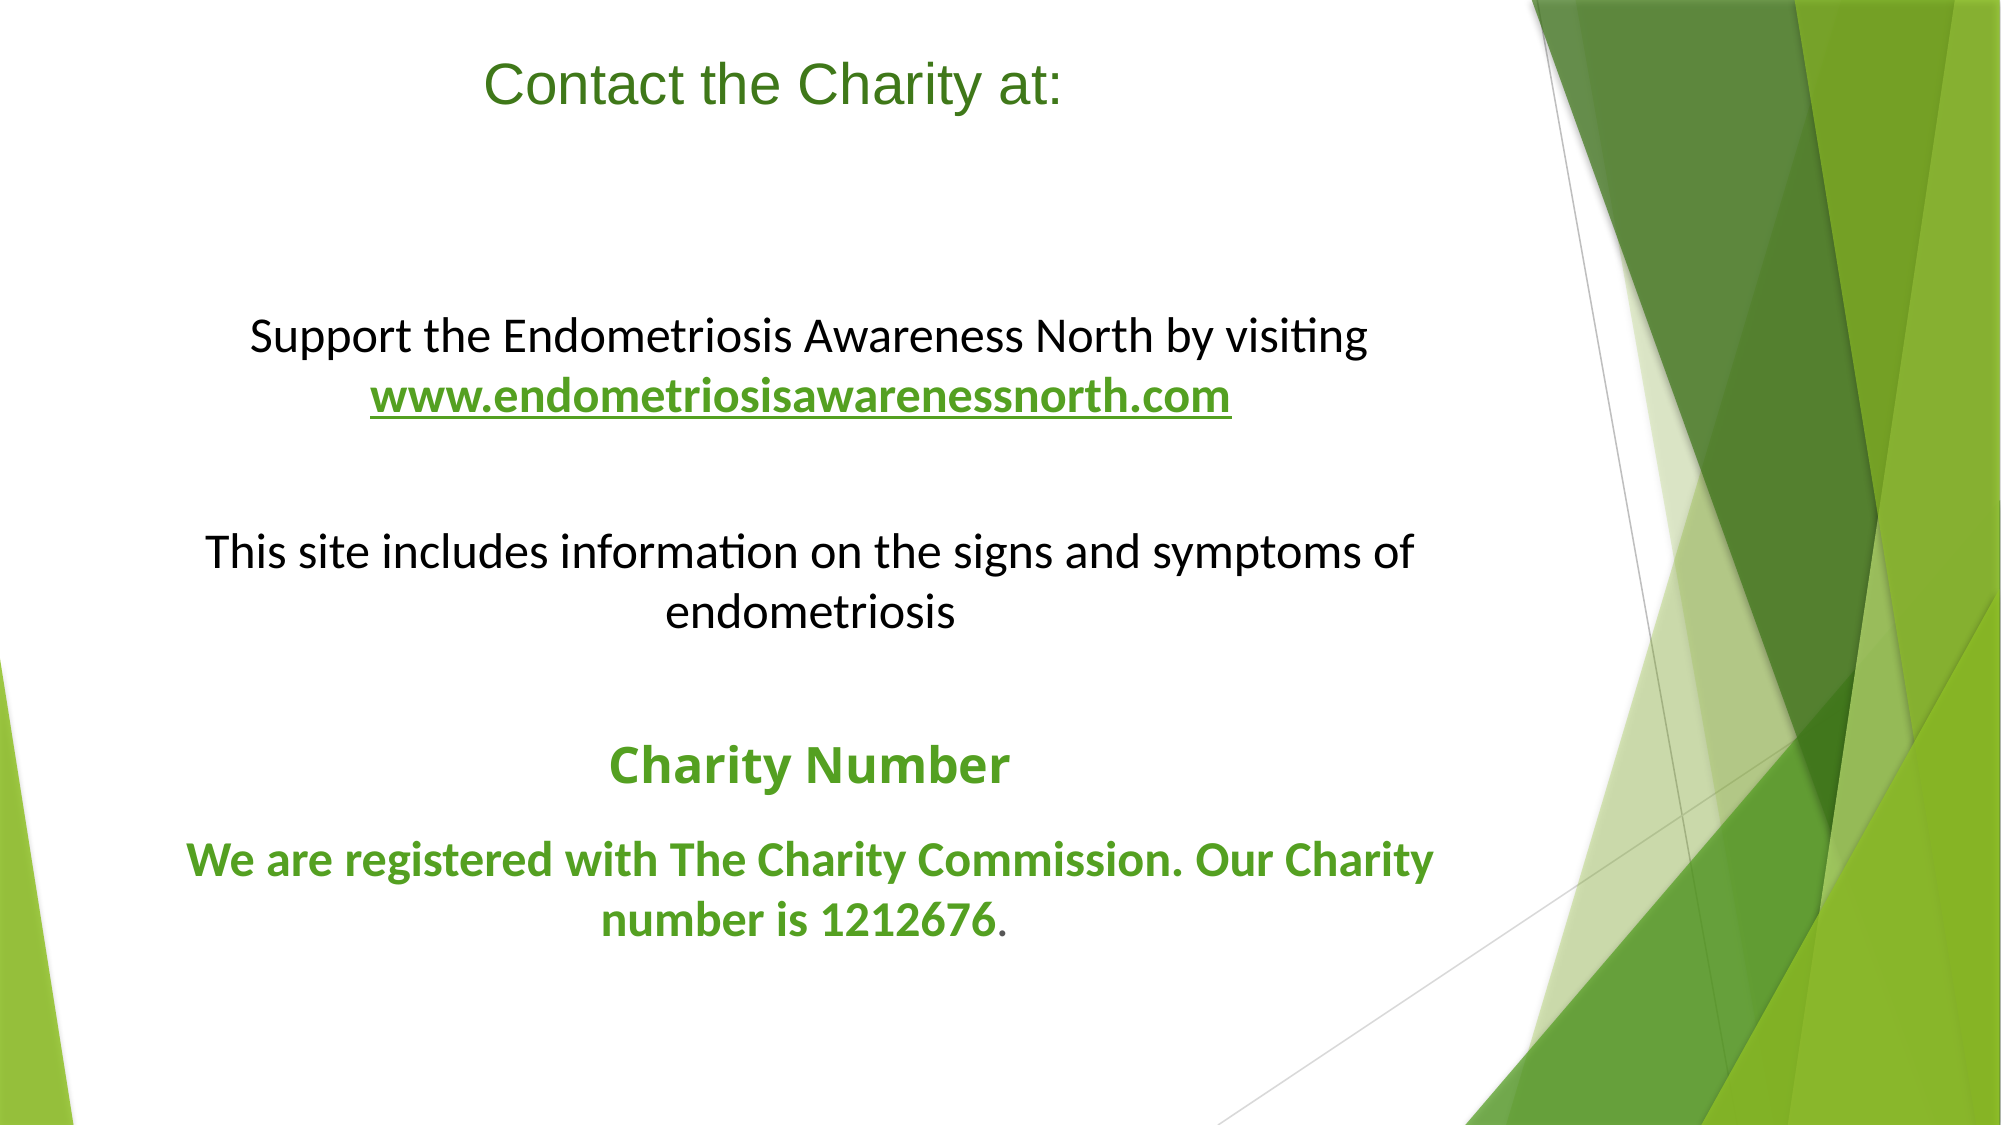

Contact the Charity at:

 Support the Endometriosis Awareness North by visiting www.endometriosisawarenessnorth.com

This site includes information on the signs and symptoms of endometriosis

Charity Number
We are registered with The Charity Commission. Our Charity number is 1212676.